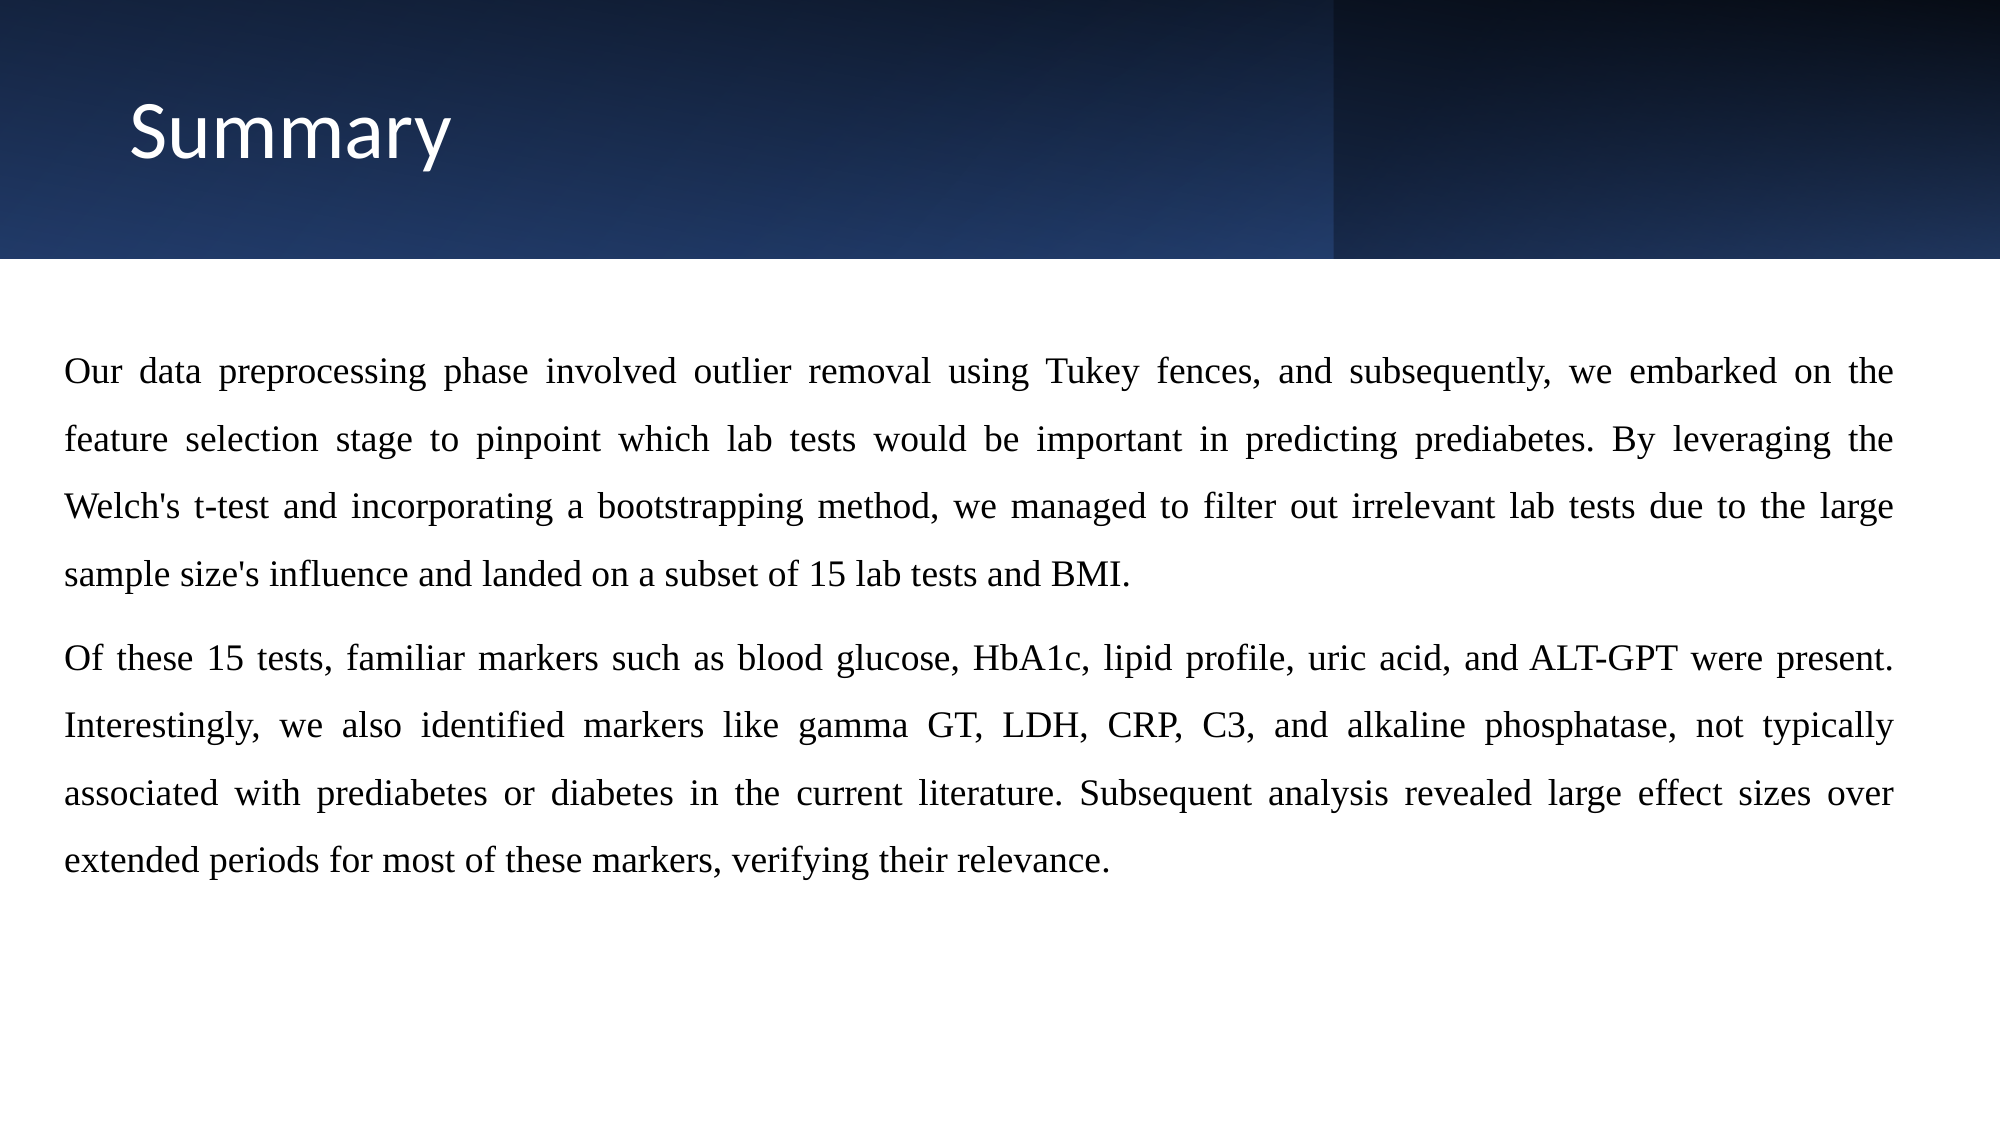

# Summary
Our data preprocessing phase involved outlier removal using Tukey fences, and subsequently, we embarked on the feature selection stage to pinpoint which lab tests would be important in predicting prediabetes. By leveraging the Welch's t-test and incorporating a bootstrapping method, we managed to filter out irrelevant lab tests due to the large sample size's influence and landed on a subset of 15 lab tests and BMI.
Of these 15 tests, familiar markers such as blood glucose, HbA1c, lipid profile, uric acid, and ALT-GPT were present. Interestingly, we also identified markers like gamma GT, LDH, CRP, C3, and alkaline phosphatase, not typically associated with prediabetes or diabetes in the current literature. Subsequent analysis revealed large effect sizes over extended periods for most of these markers, verifying their relevance.